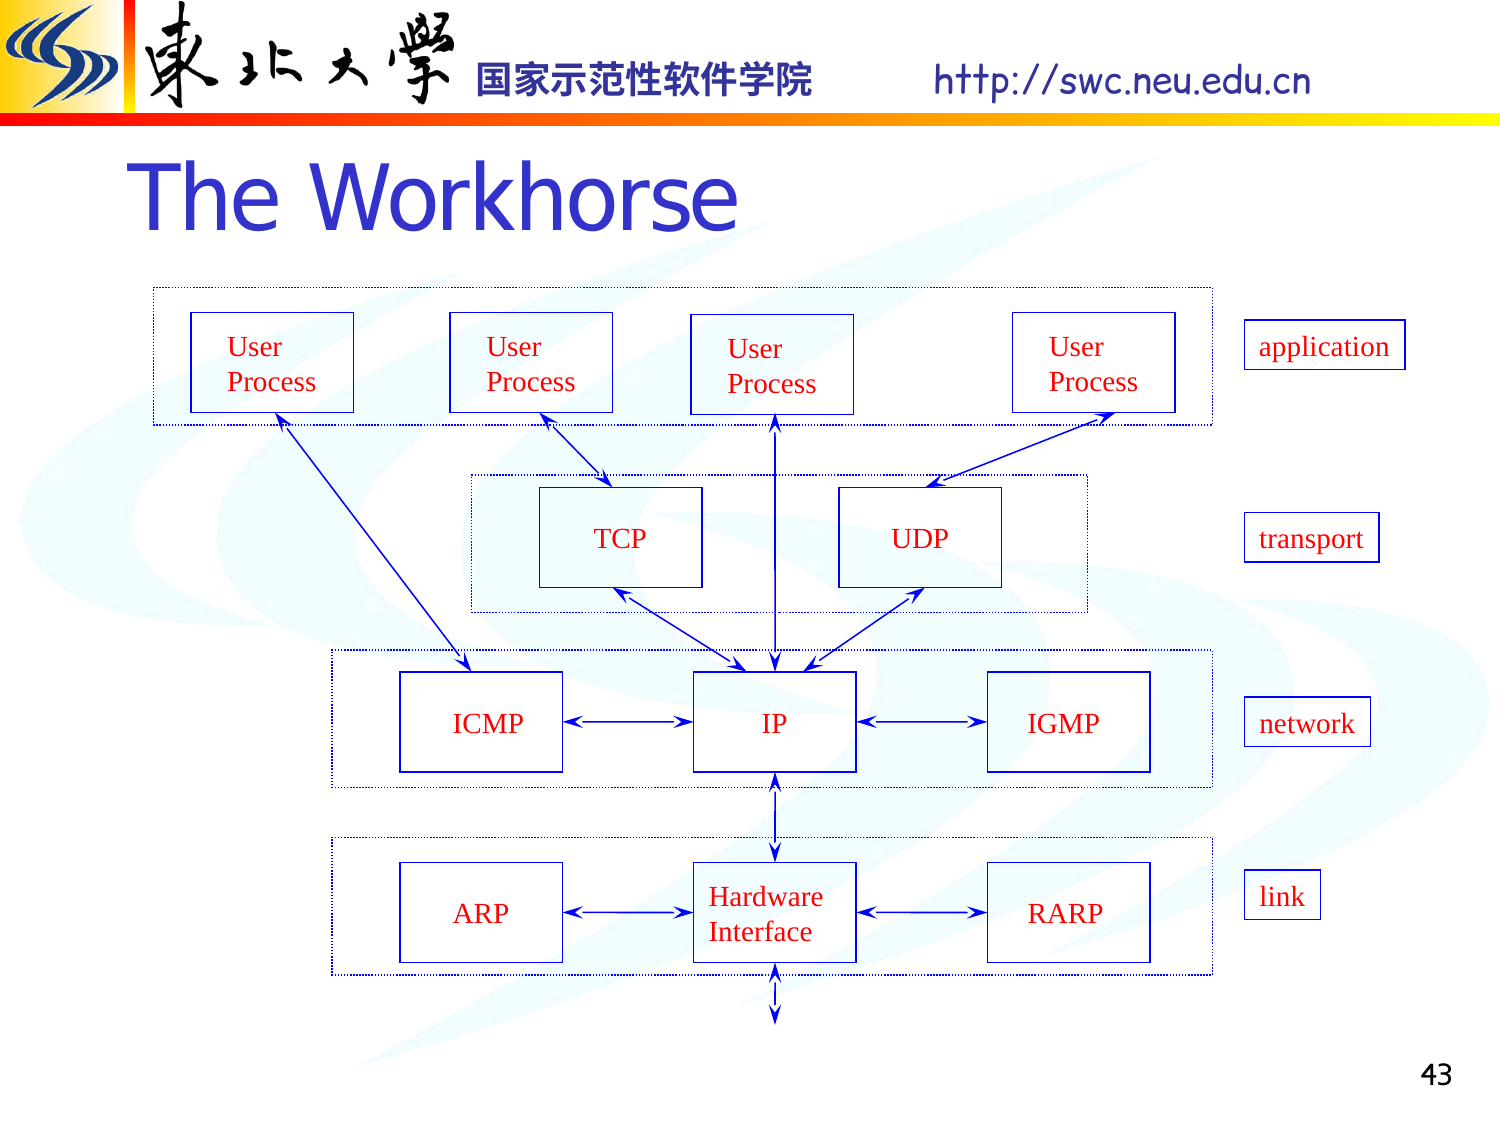

The Workhorse

User
Process

User
Process

User
Process

User
Process
application

TCP
UDP
transport

ICMP
IP
IGMP
network

Hardware
Interface
link
ARP
RARP

43